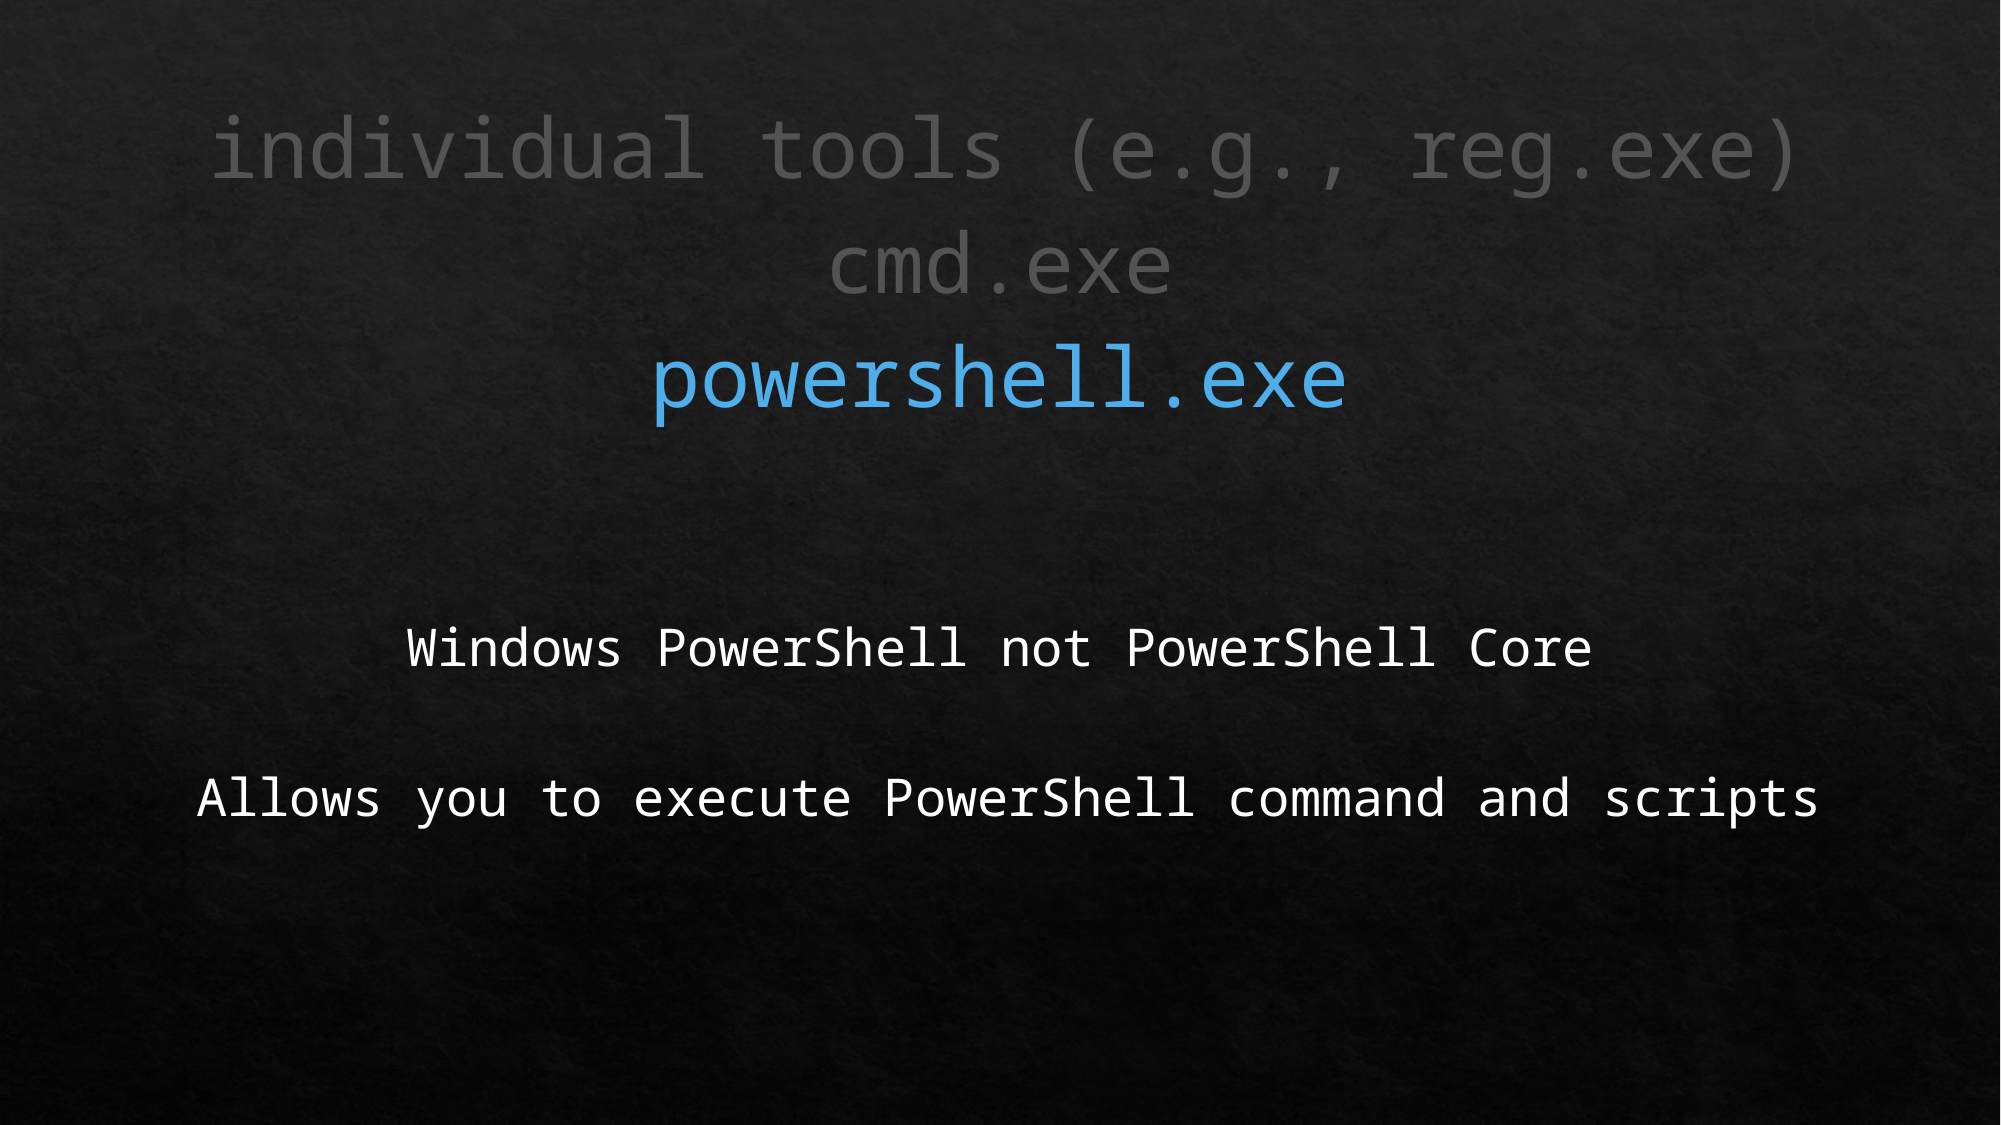

individual tools (e.g., reg.exe)
cmd.exe
powershell.exe
Windows PowerShell not PowerShell Core
Allows you to execute PowerShell command and scripts